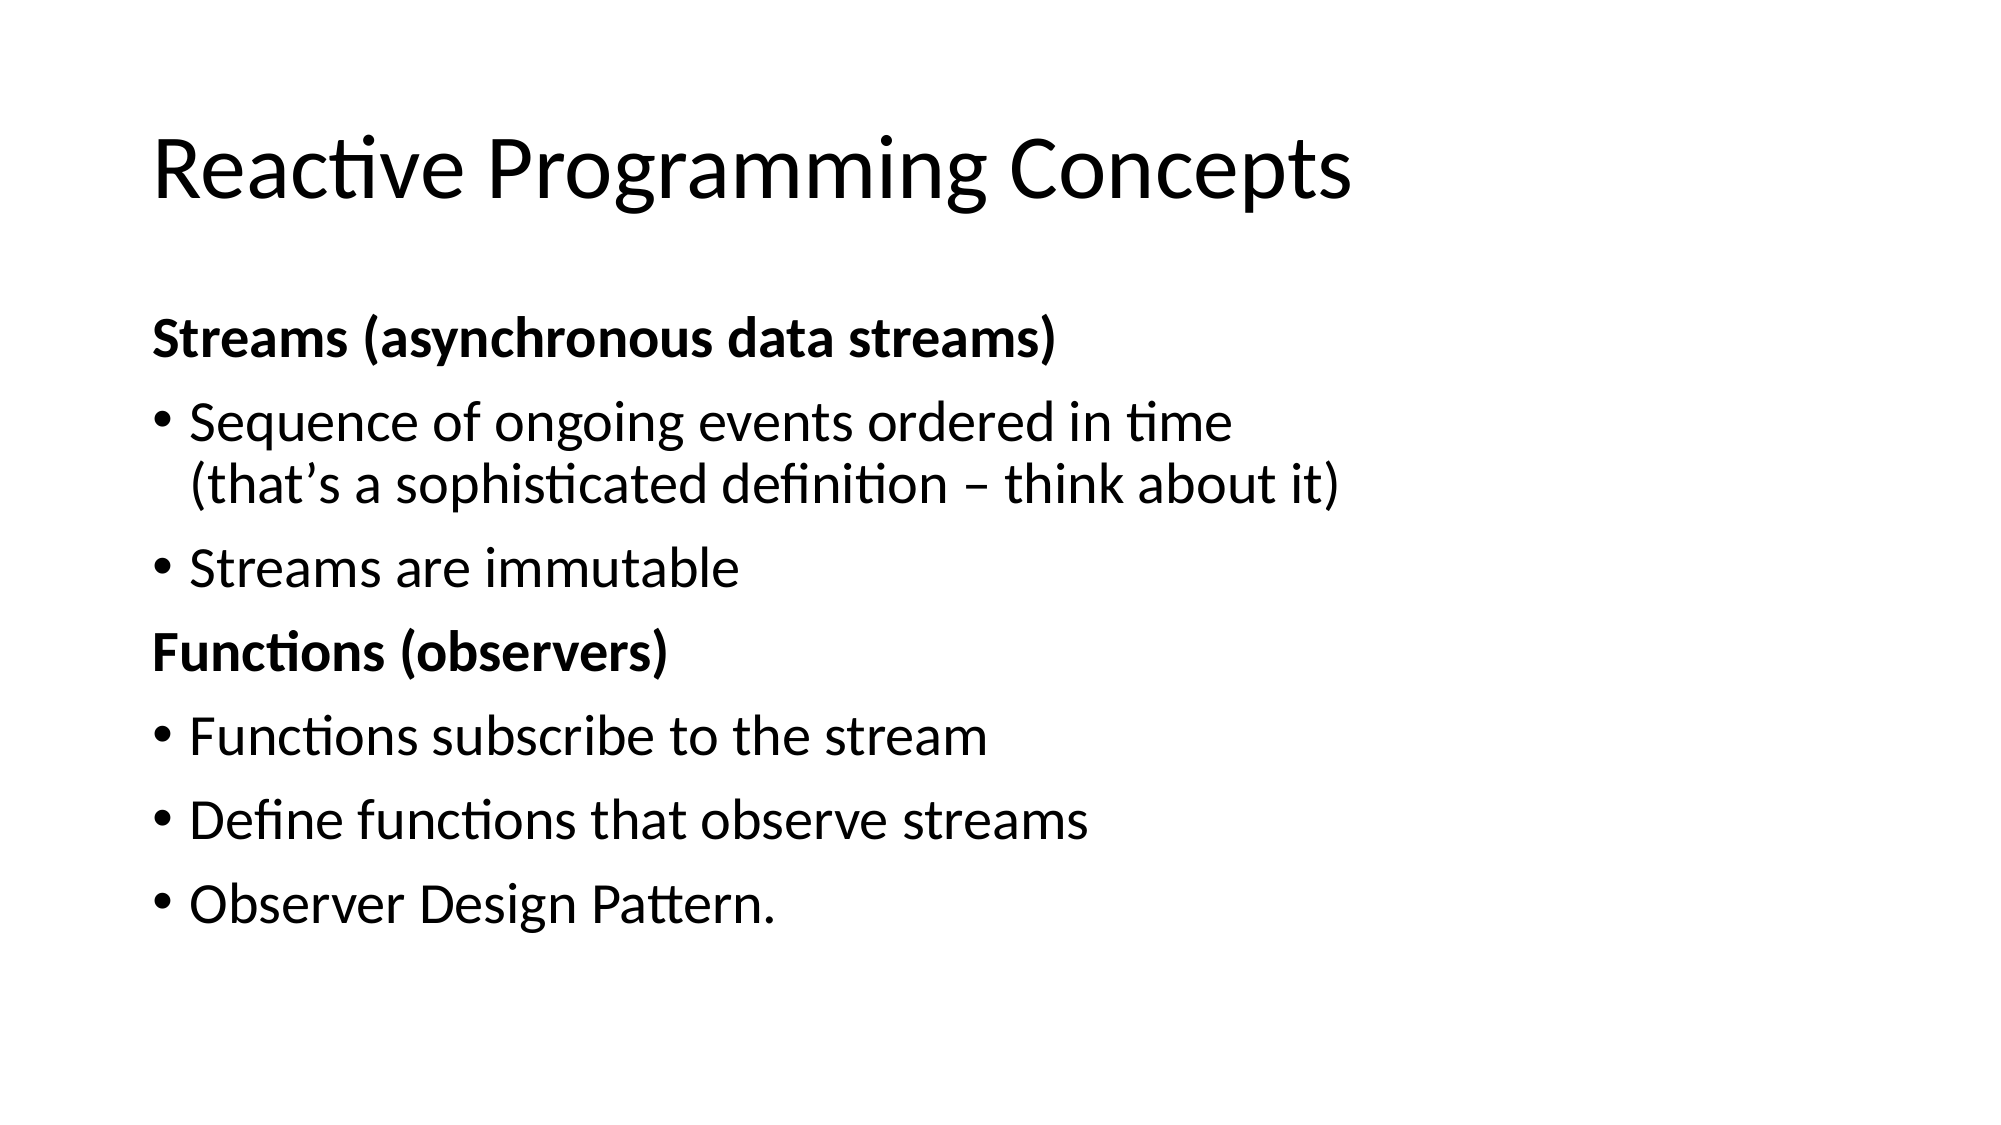

# Reactive Programming Concepts
Streams (asynchronous data streams)
Sequence of ongoing events ordered in time
(that’s a sophisticated definition – think about it)
Streams are immutable
Functions (observers)
Functions subscribe to the stream
Define functions that observe streams
Observer Design Pattern.